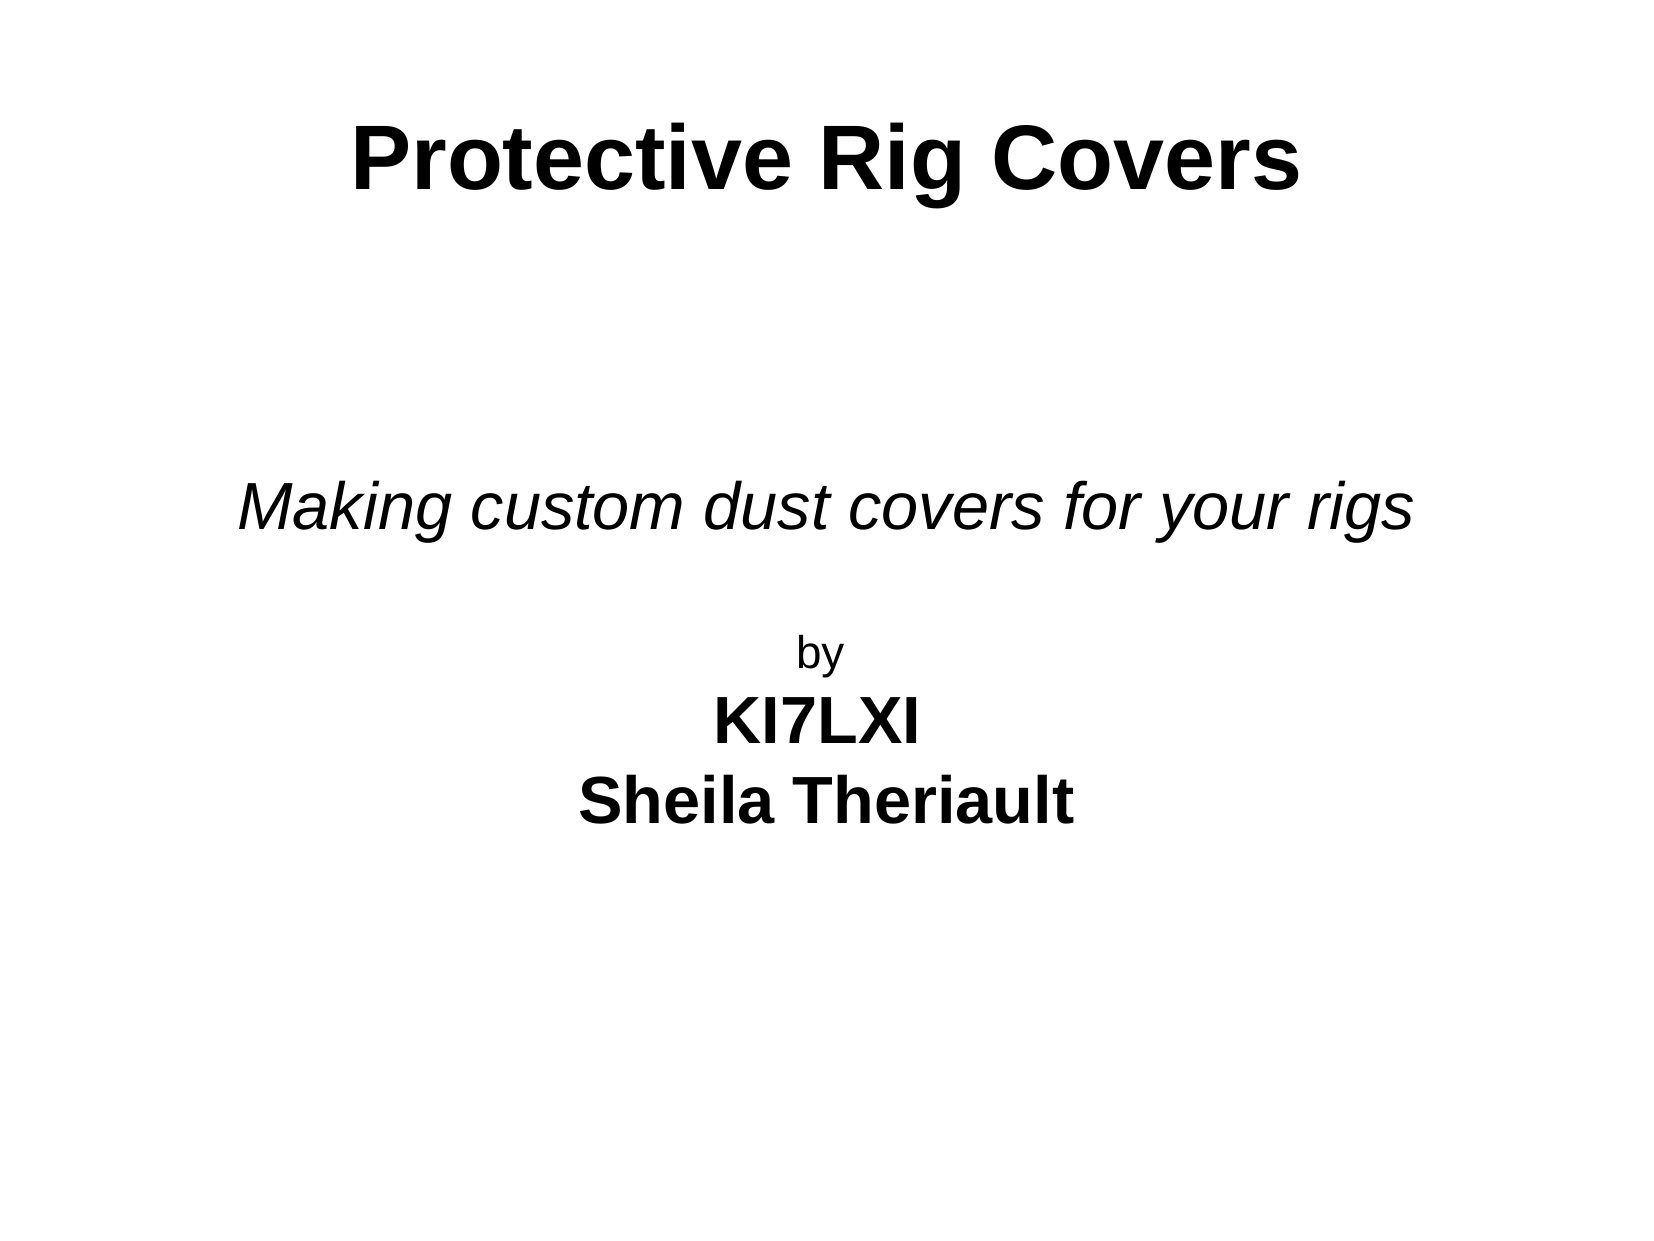

Protective Rig Covers
Making custom dust covers for your rigs

by
KI7LXI
Sheila Theriault